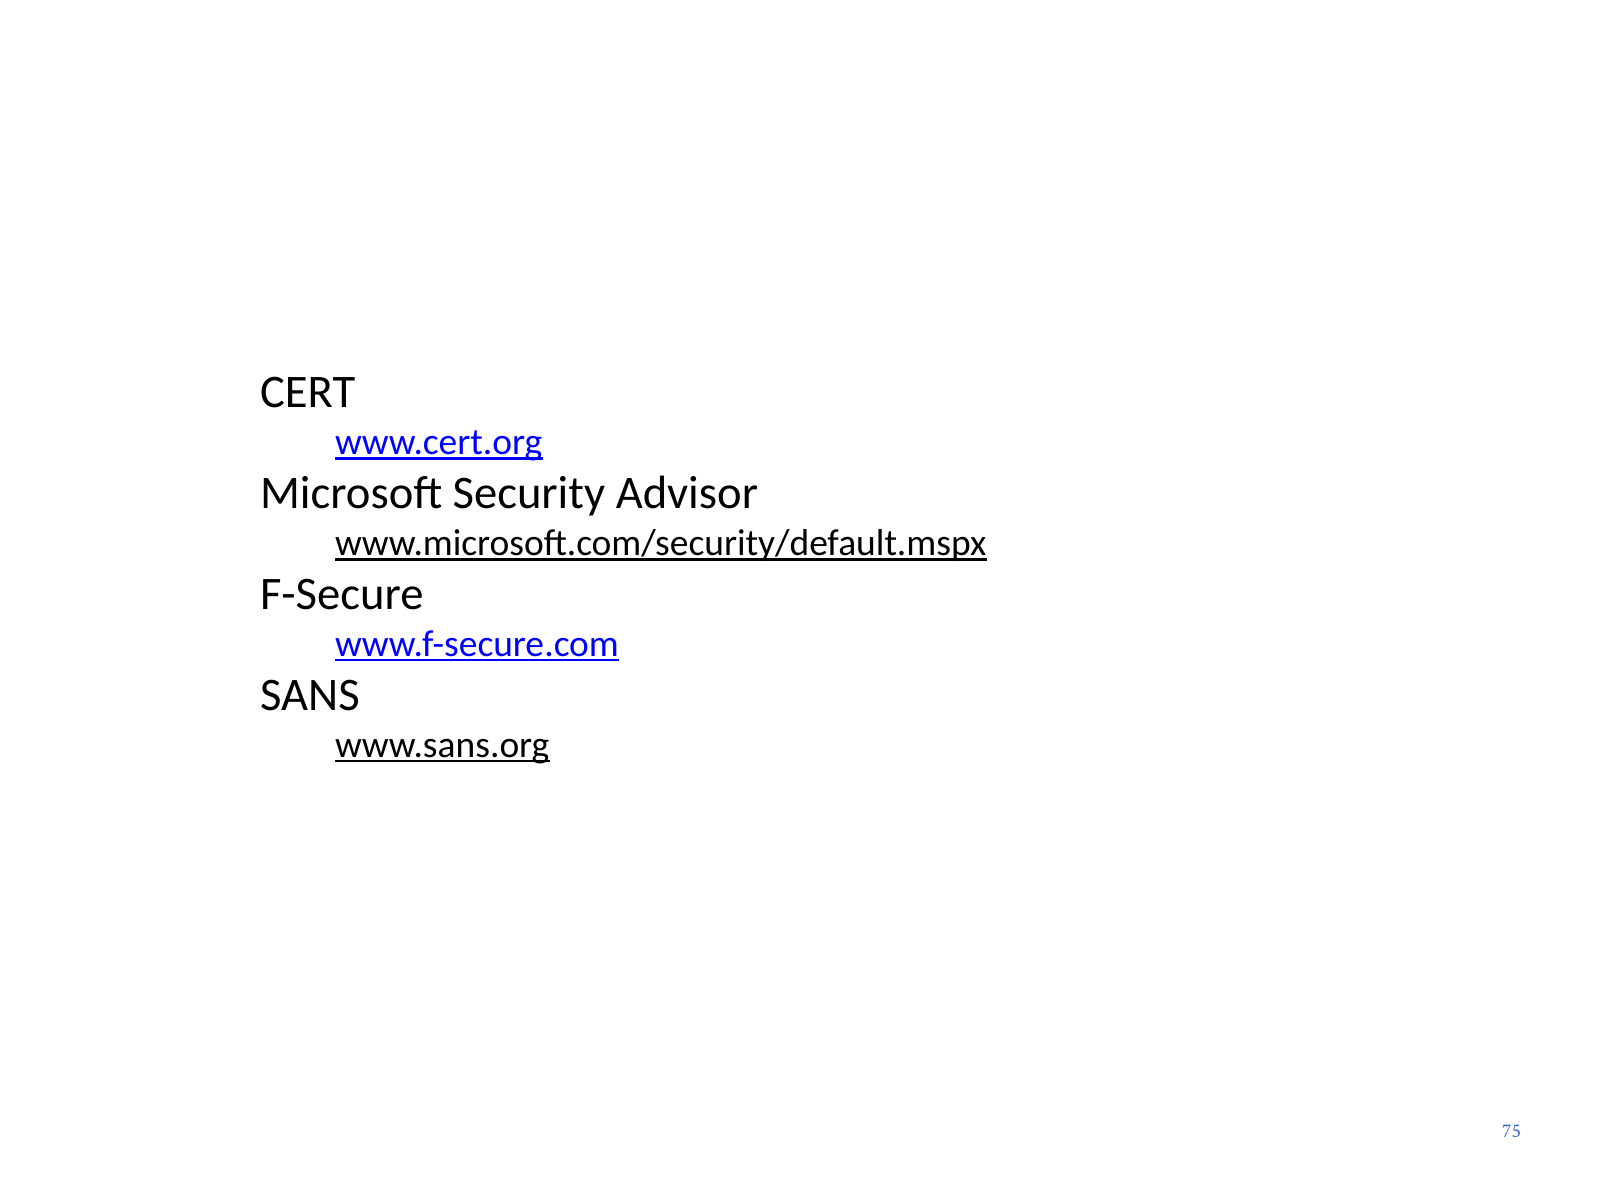

75
# Online Security Resources
CERT
www.cert.org
Microsoft Security Advisor
www.microsoft.com/security/default.mspx
F-Secure
www.f-secure.com
SANS
www.sans.org